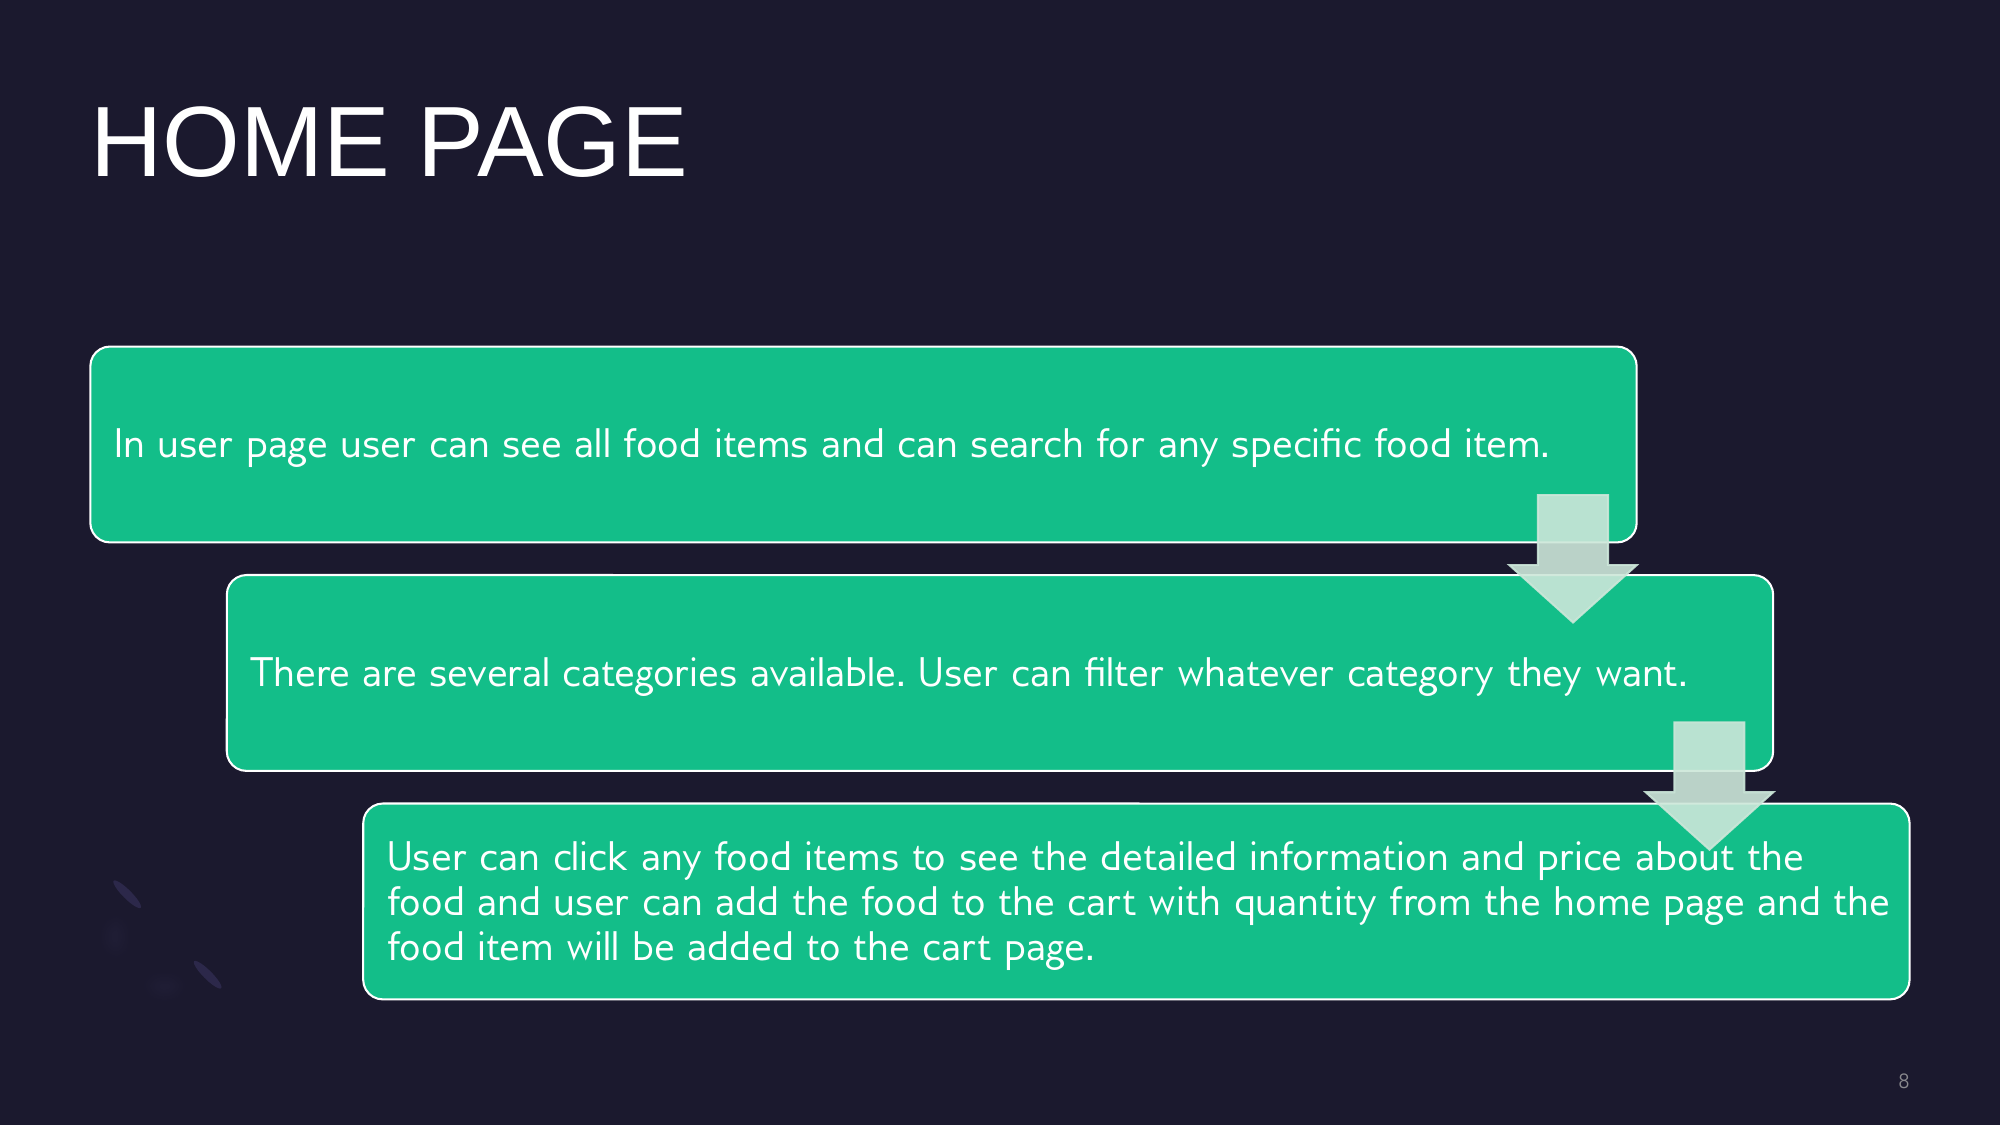

# HOME PAGE
In user page user can see all food items and can search for any specific food item.
There are several categories available. User can filter whatever category they want.
User can click any food items to see the detailed information and price about the food and user can add the food to the cart with quantity from the home page and the food item will be added to the cart page.

8